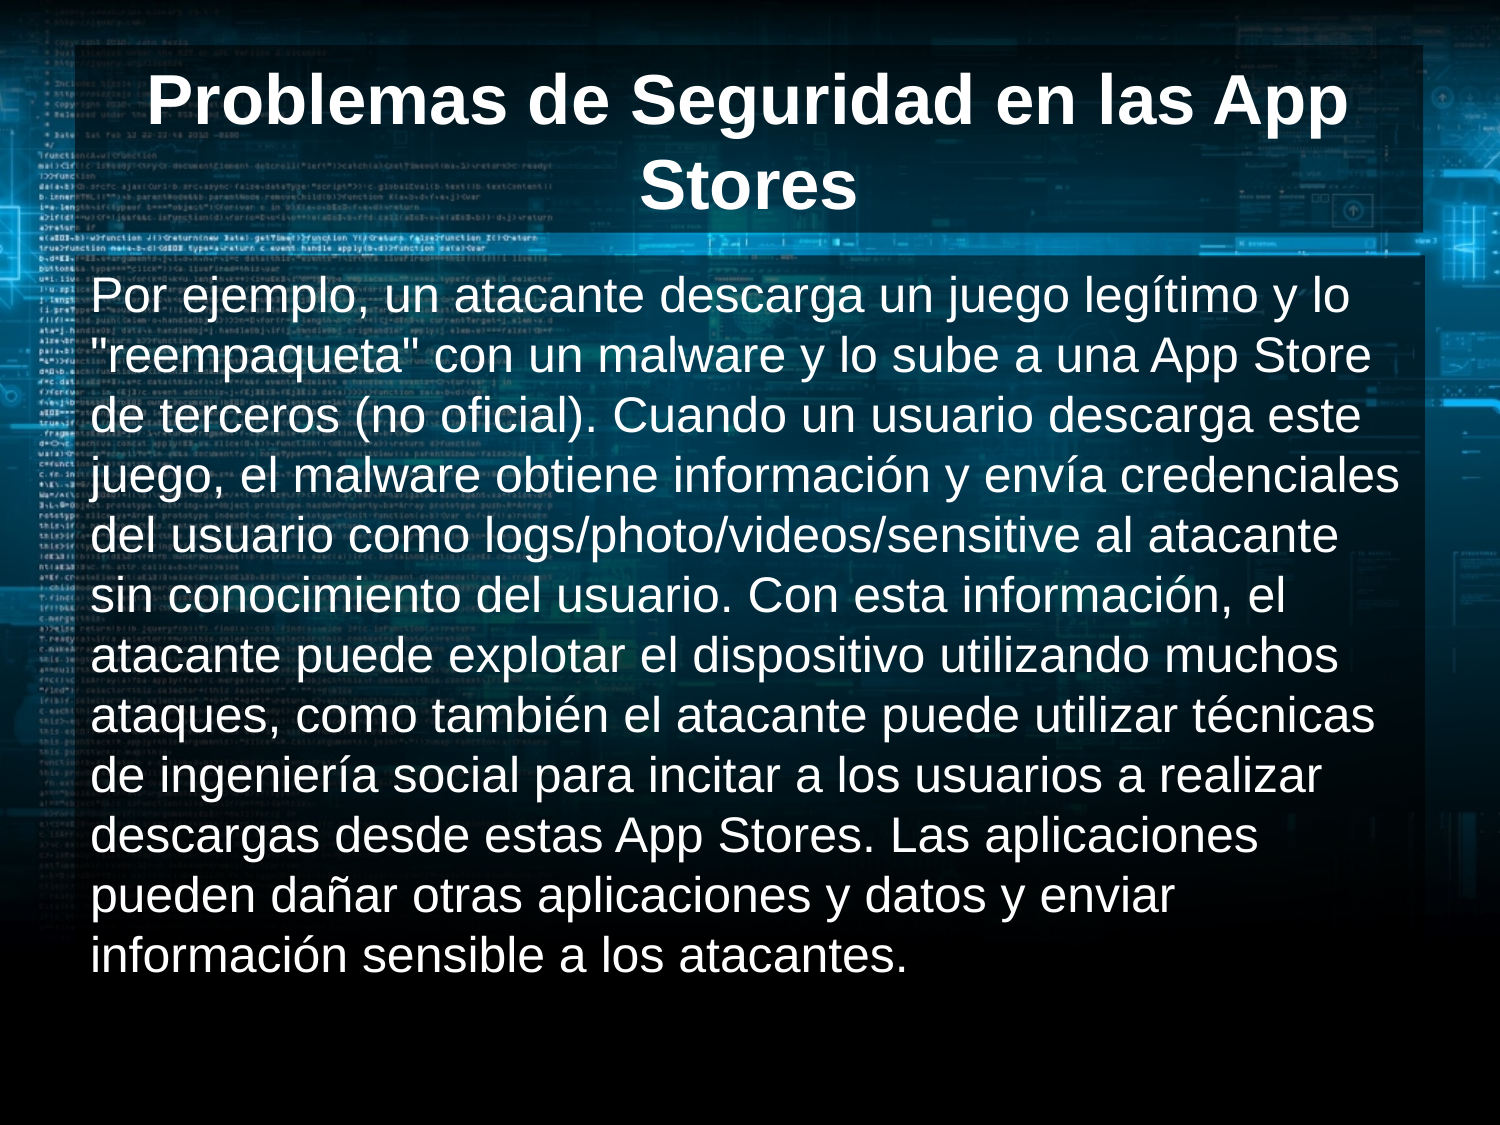

# Problemas de Seguridad en las App Stores
Por ejemplo, un atacante descarga un juego legítimo y lo "reempaqueta" con un malware y lo sube a una App Store de terceros (no oficial). Cuando un usuario descarga este juego, el malware obtiene información y envía credenciales del usuario como logs/photo/videos/sensitive al atacante sin conocimiento del usuario. Con esta información, el atacante puede explotar el dispositivo utilizando muchos ataques, como también el atacante puede utilizar técnicas de ingeniería social para incitar a los usuarios a realizar descargas desde estas App Stores. Las aplicaciones pueden dañar otras aplicaciones y datos y enviar información sensible a los atacantes.